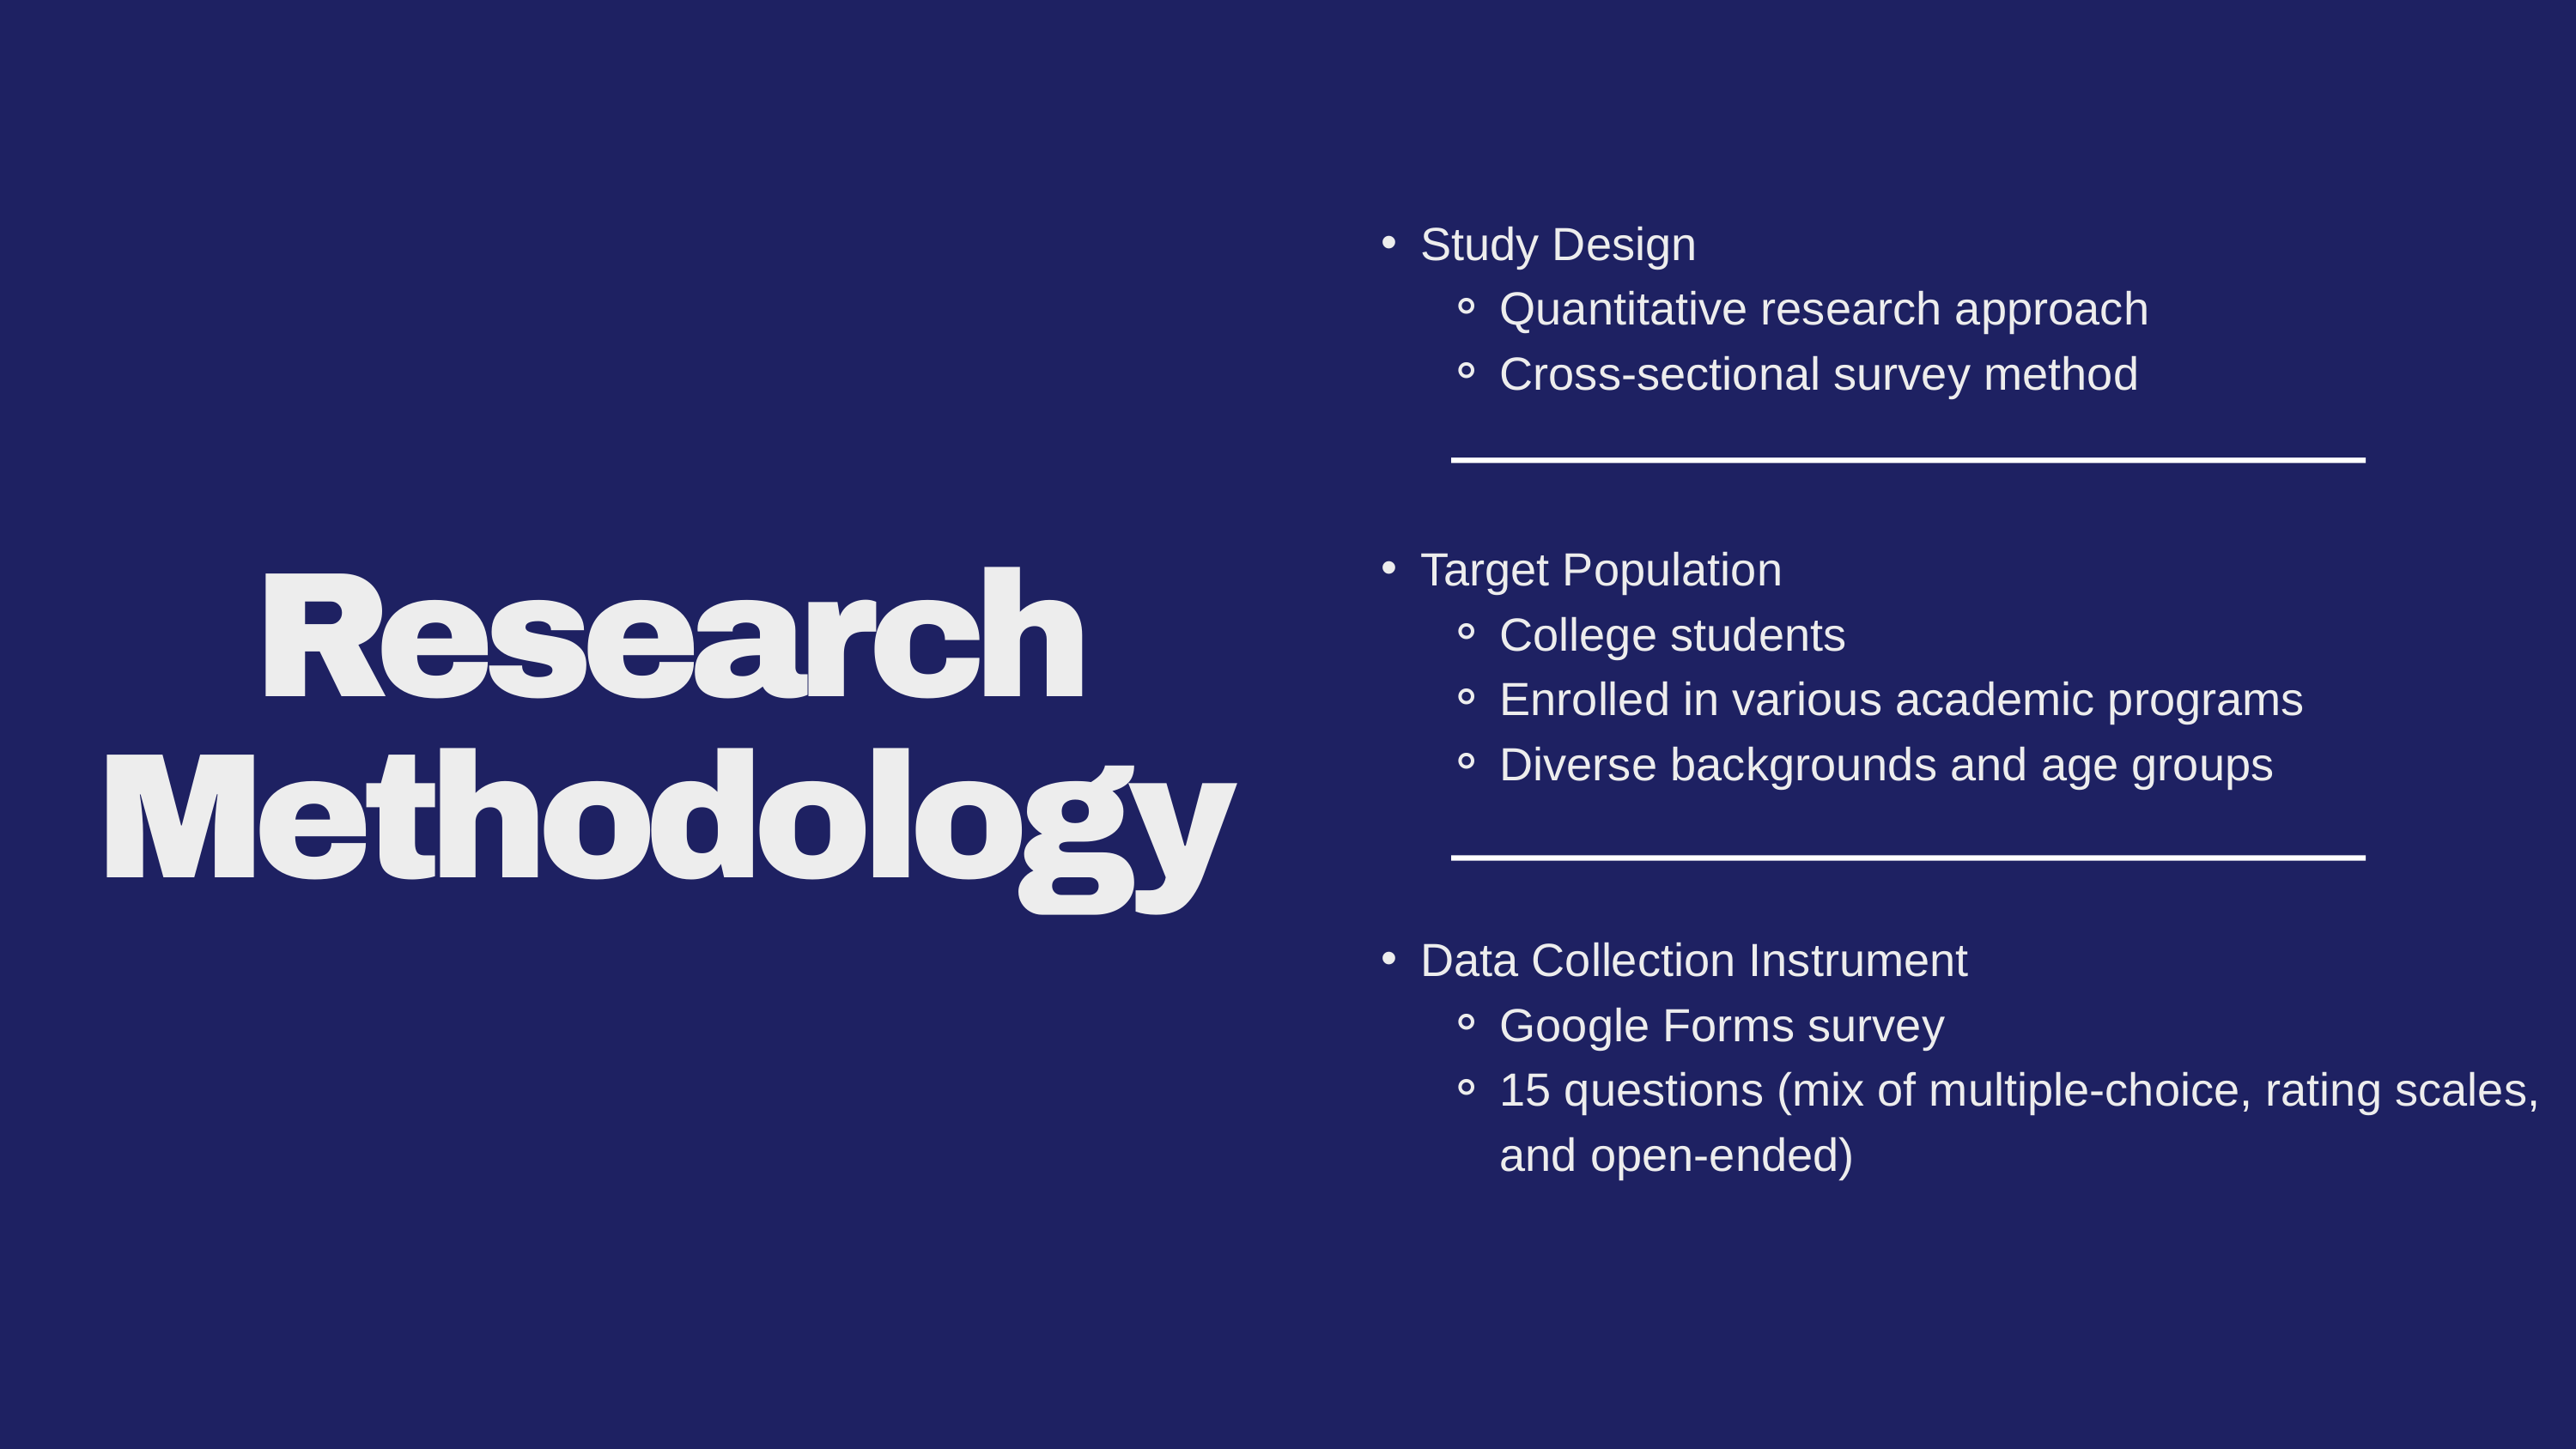

Study Design
Quantitative research approach
Cross-sectional survey method

Target Population
College students
Enrolled in various academic programs
Diverse backgrounds and age groups

Data Collection Instrument
Google Forms survey
15 questions (mix of multiple-choice, rating scales, and open-ended)

Research Methodology